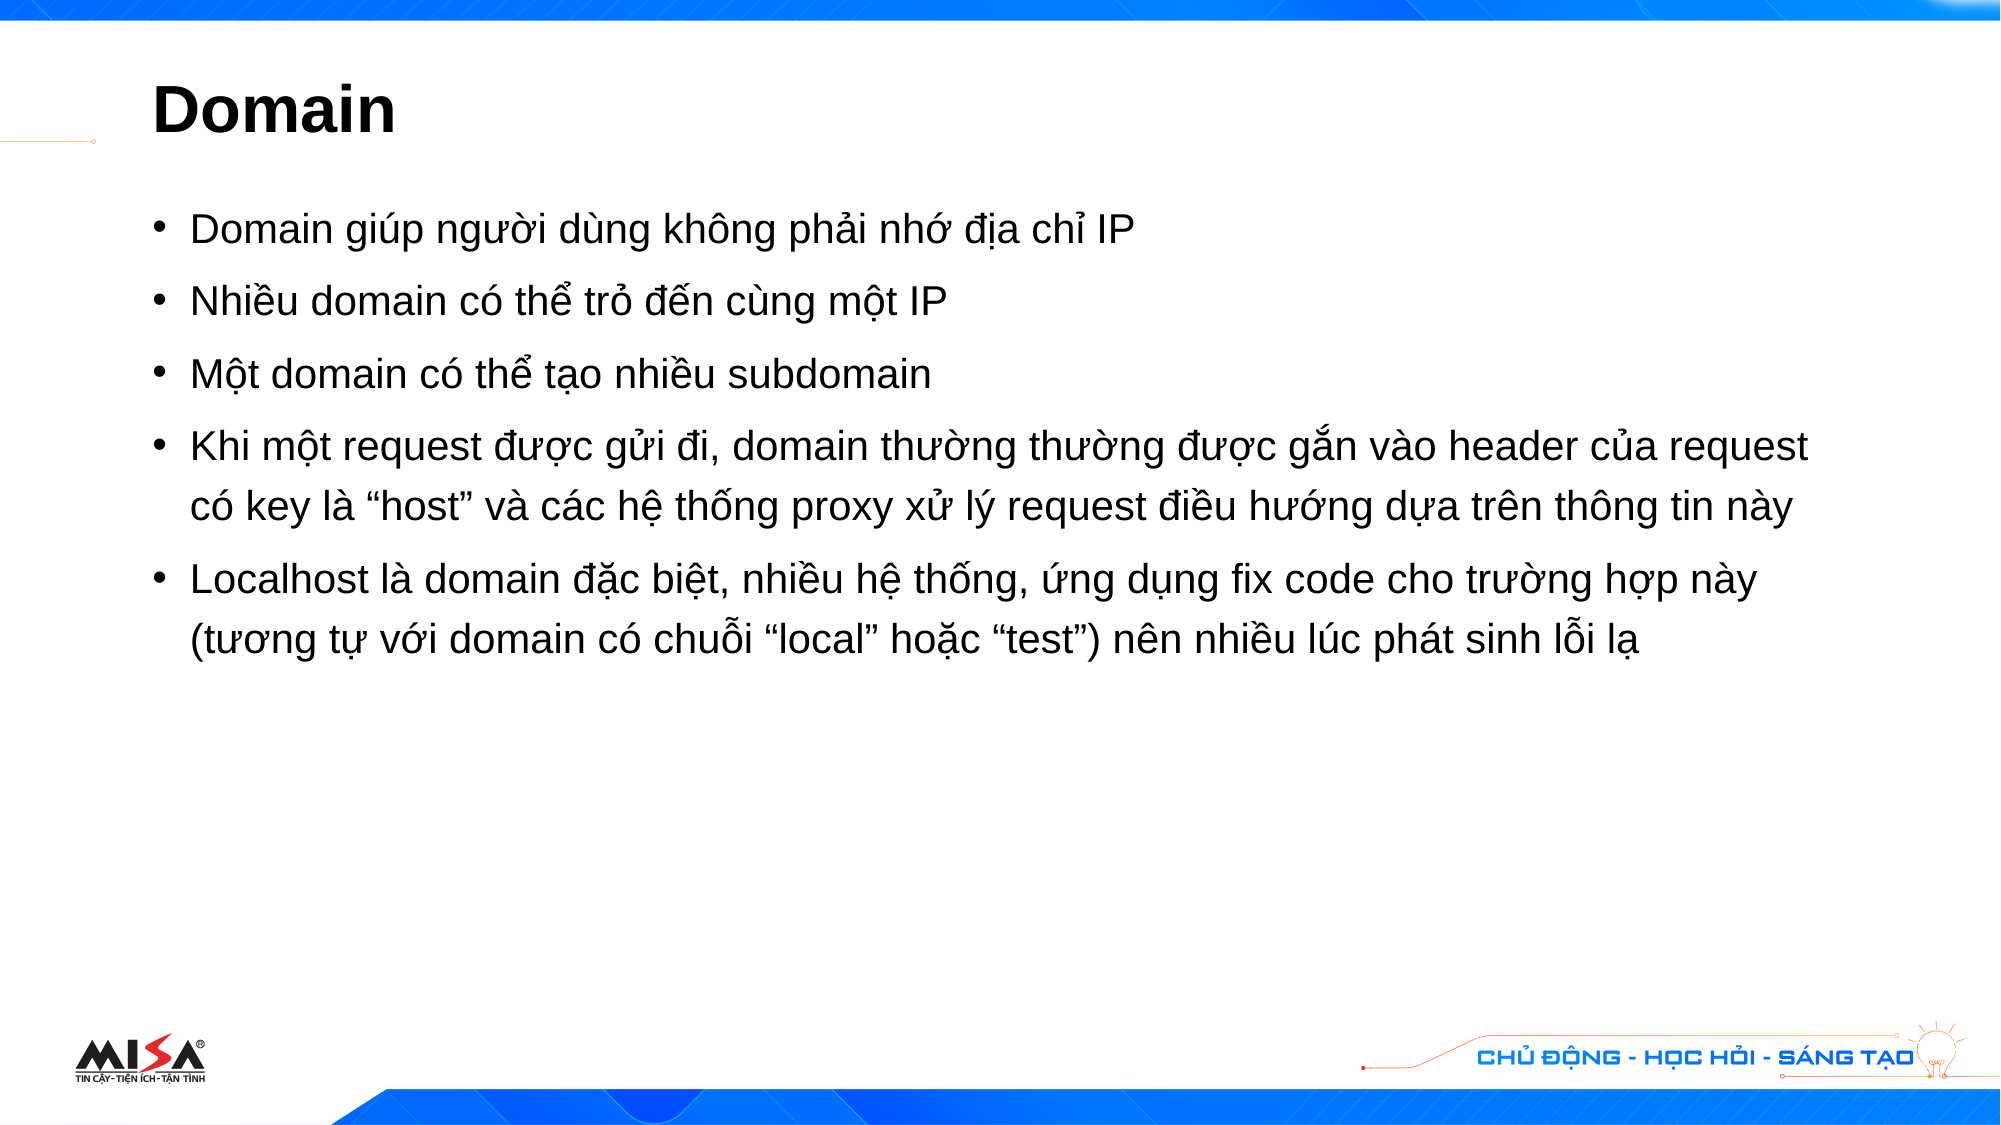

# Domain
Domain giúp người dùng không phải nhớ địa chỉ IP
Nhiều domain có thể trỏ đến cùng một IP
Một domain có thể tạo nhiều subdomain
Khi một request được gửi đi, domain thường thường được gắn vào header của request có key là “host” và các hệ thống proxy xử lý request điều hướng dựa trên thông tin này
Localhost là domain đặc biệt, nhiều hệ thống, ứng dụng fix code cho trường hợp này (tương tự với domain có chuỗi “local” hoặc “test”) nên nhiều lúc phát sinh lỗi lạ